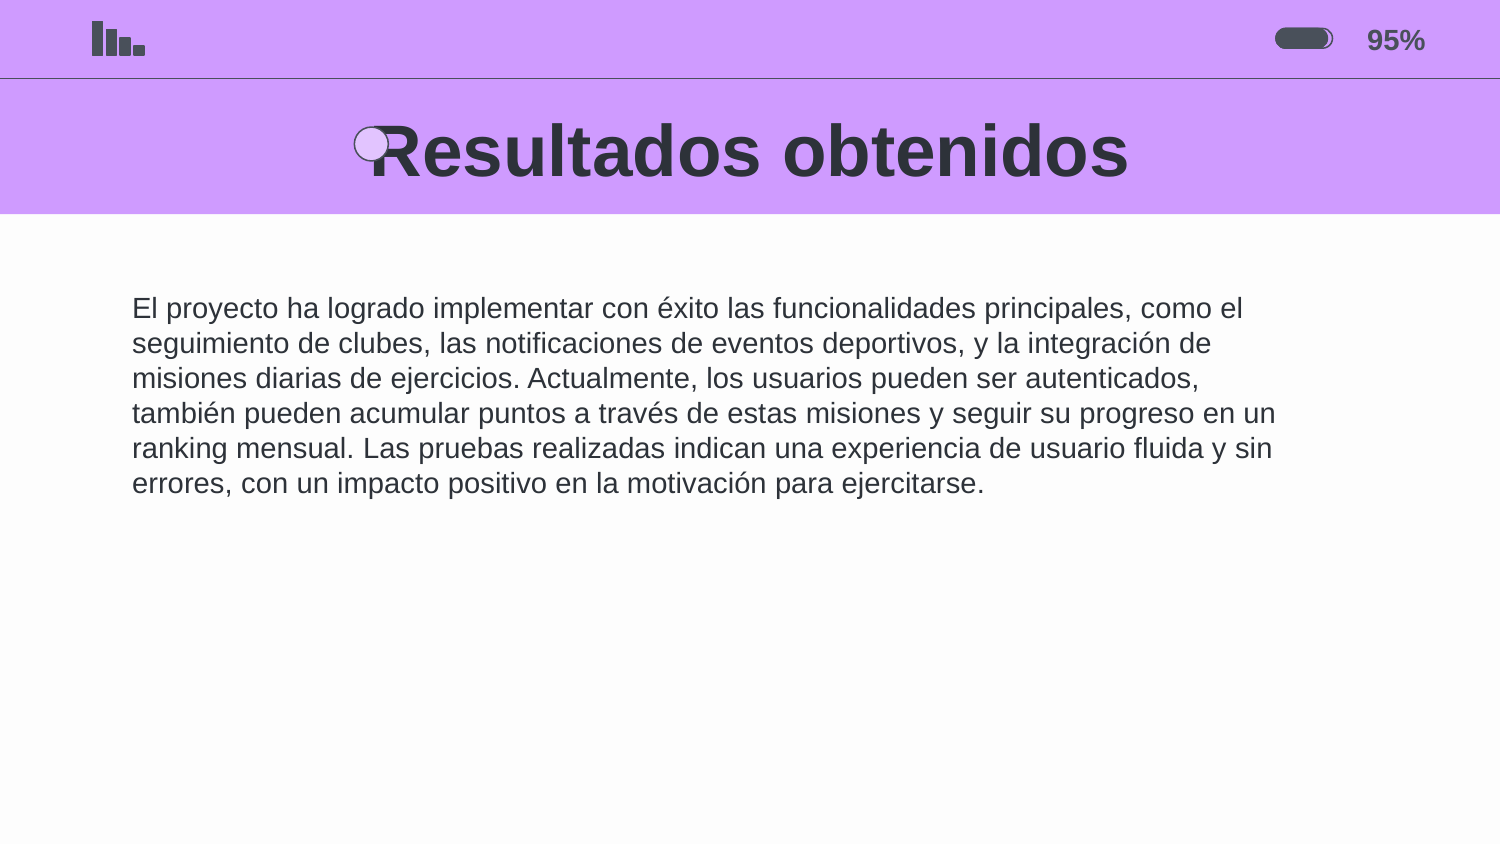

95%
# Resultados obtenidos

El proyecto ha logrado implementar con éxito las funcionalidades principales, como el seguimiento de clubes, las notificaciones de eventos deportivos, y la integración de misiones diarias de ejercicios. Actualmente, los usuarios pueden ser autenticados, también pueden acumular puntos a través de estas misiones y seguir su progreso en un ranking mensual. Las pruebas realizadas indican una experiencia de usuario fluida y sin errores, con un impacto positivo en la motivación para ejercitarse.